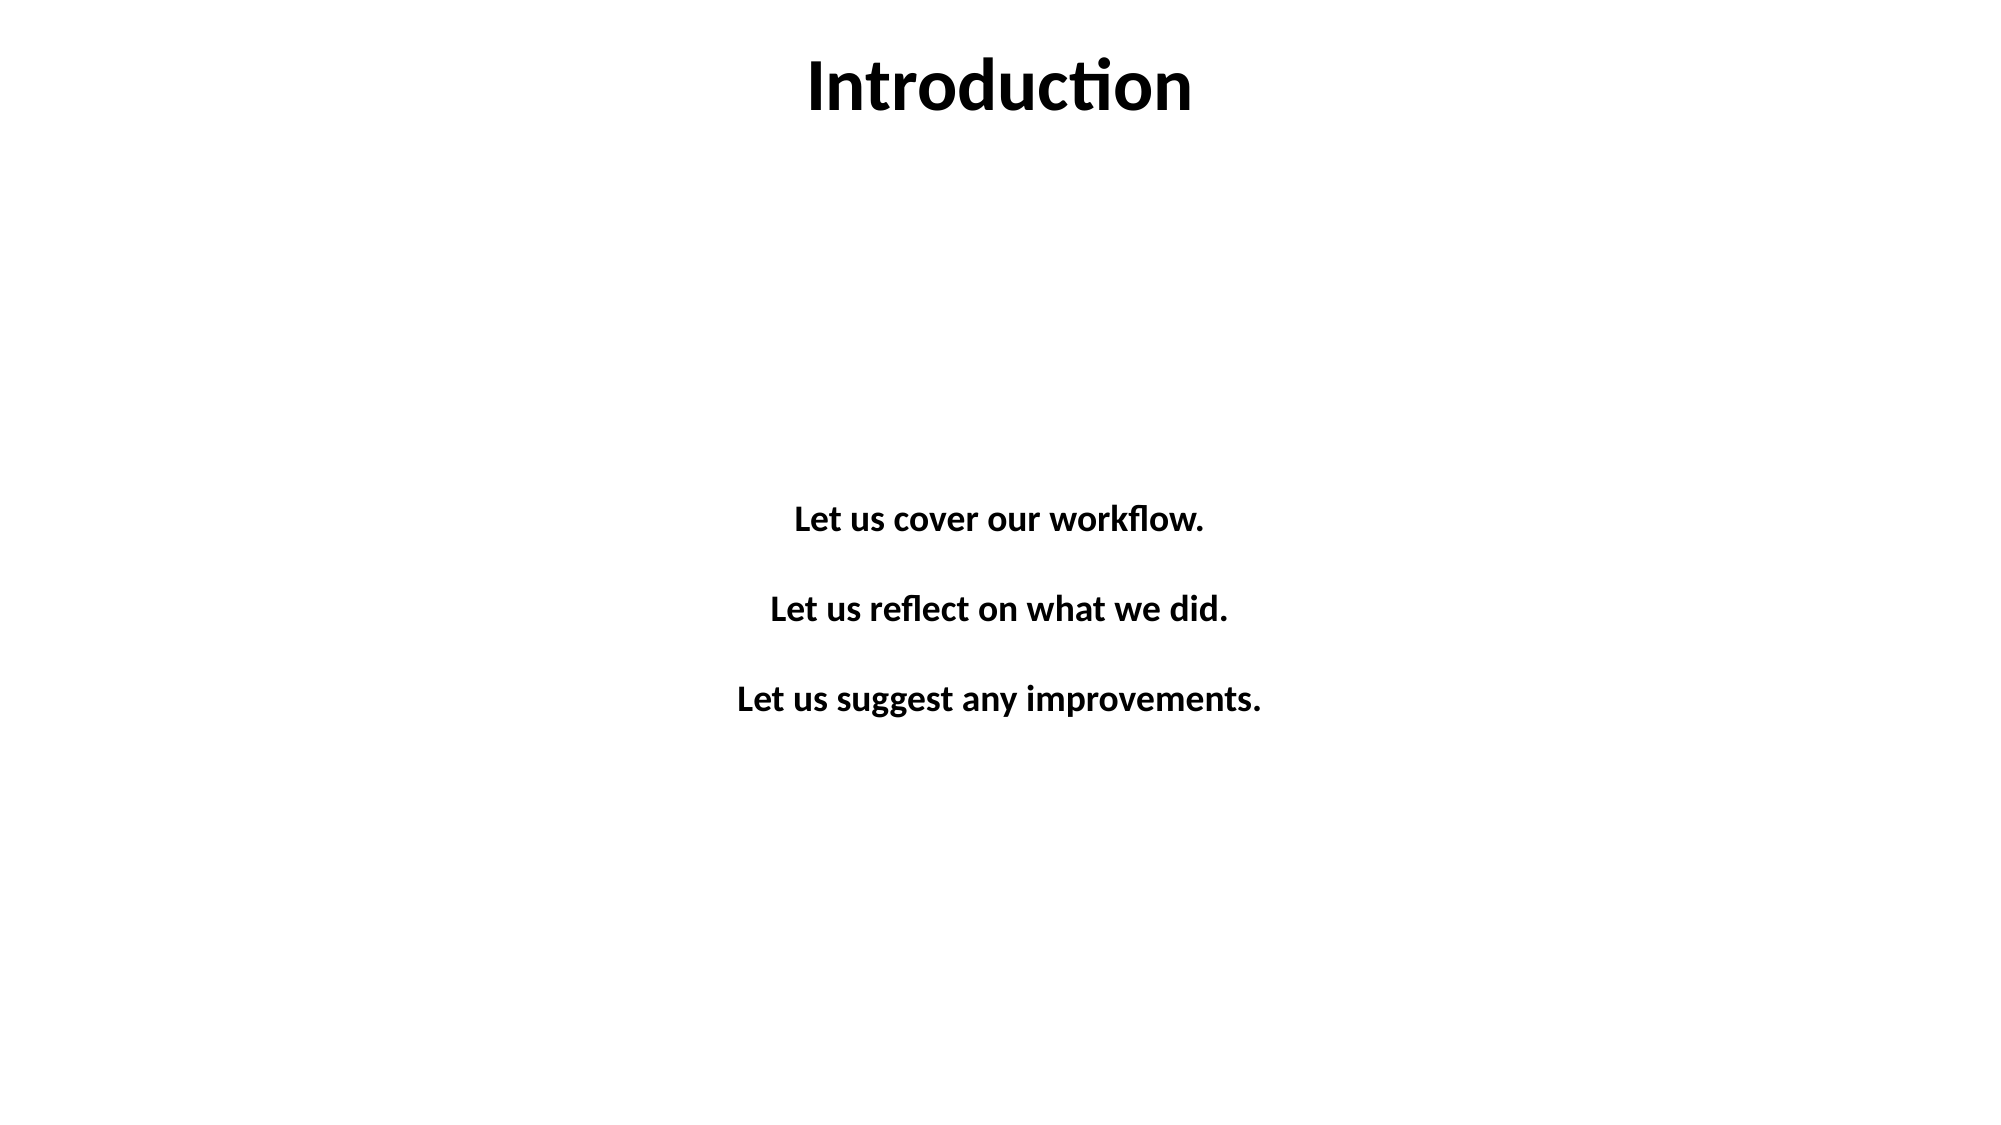

Introduction
Let us cover our workflow.

Let us reflect on what we did.

Let us suggest any improvements.